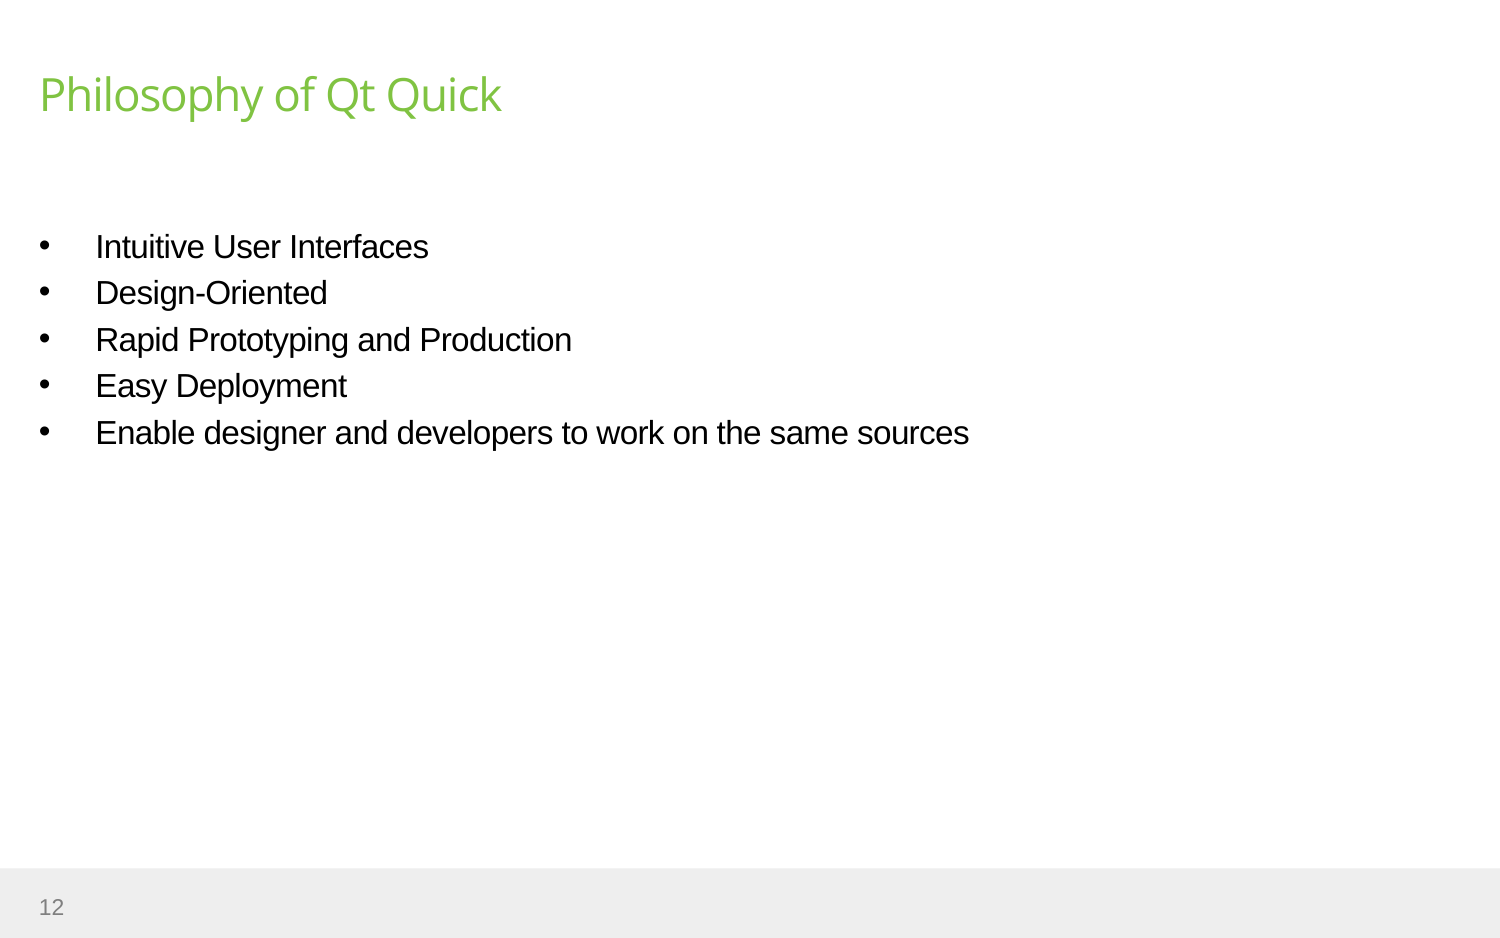

# Philosophy of Qt Quick
Intuitive User Interfaces
Design-Oriented
Rapid Prototyping and Production
Easy Deployment
Enable designer and developers to work on the same sources
12